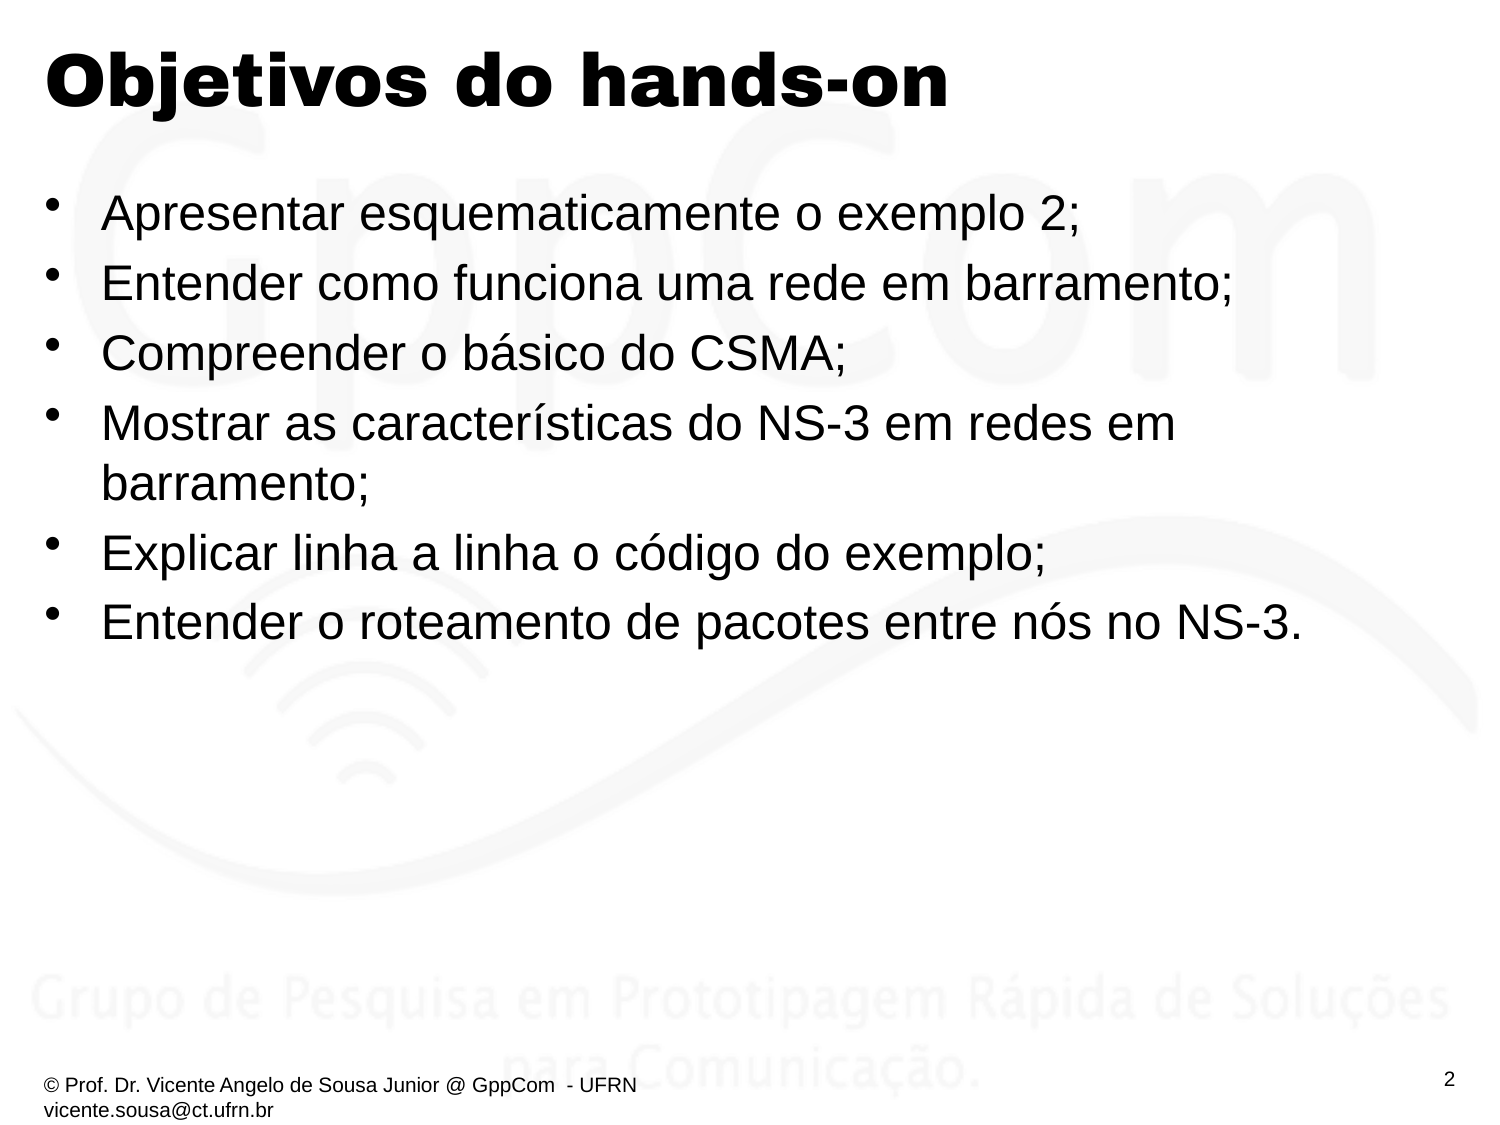

# Objetivos do hands-on
Apresentar esquematicamente o exemplo 2;
Entender como funciona uma rede em barramento;
Compreender o básico do CSMA;
Mostrar as características do NS-3 em redes em barramento;
Explicar linha a linha o código do exemplo;
Entender o roteamento de pacotes entre nós no NS-3.

2